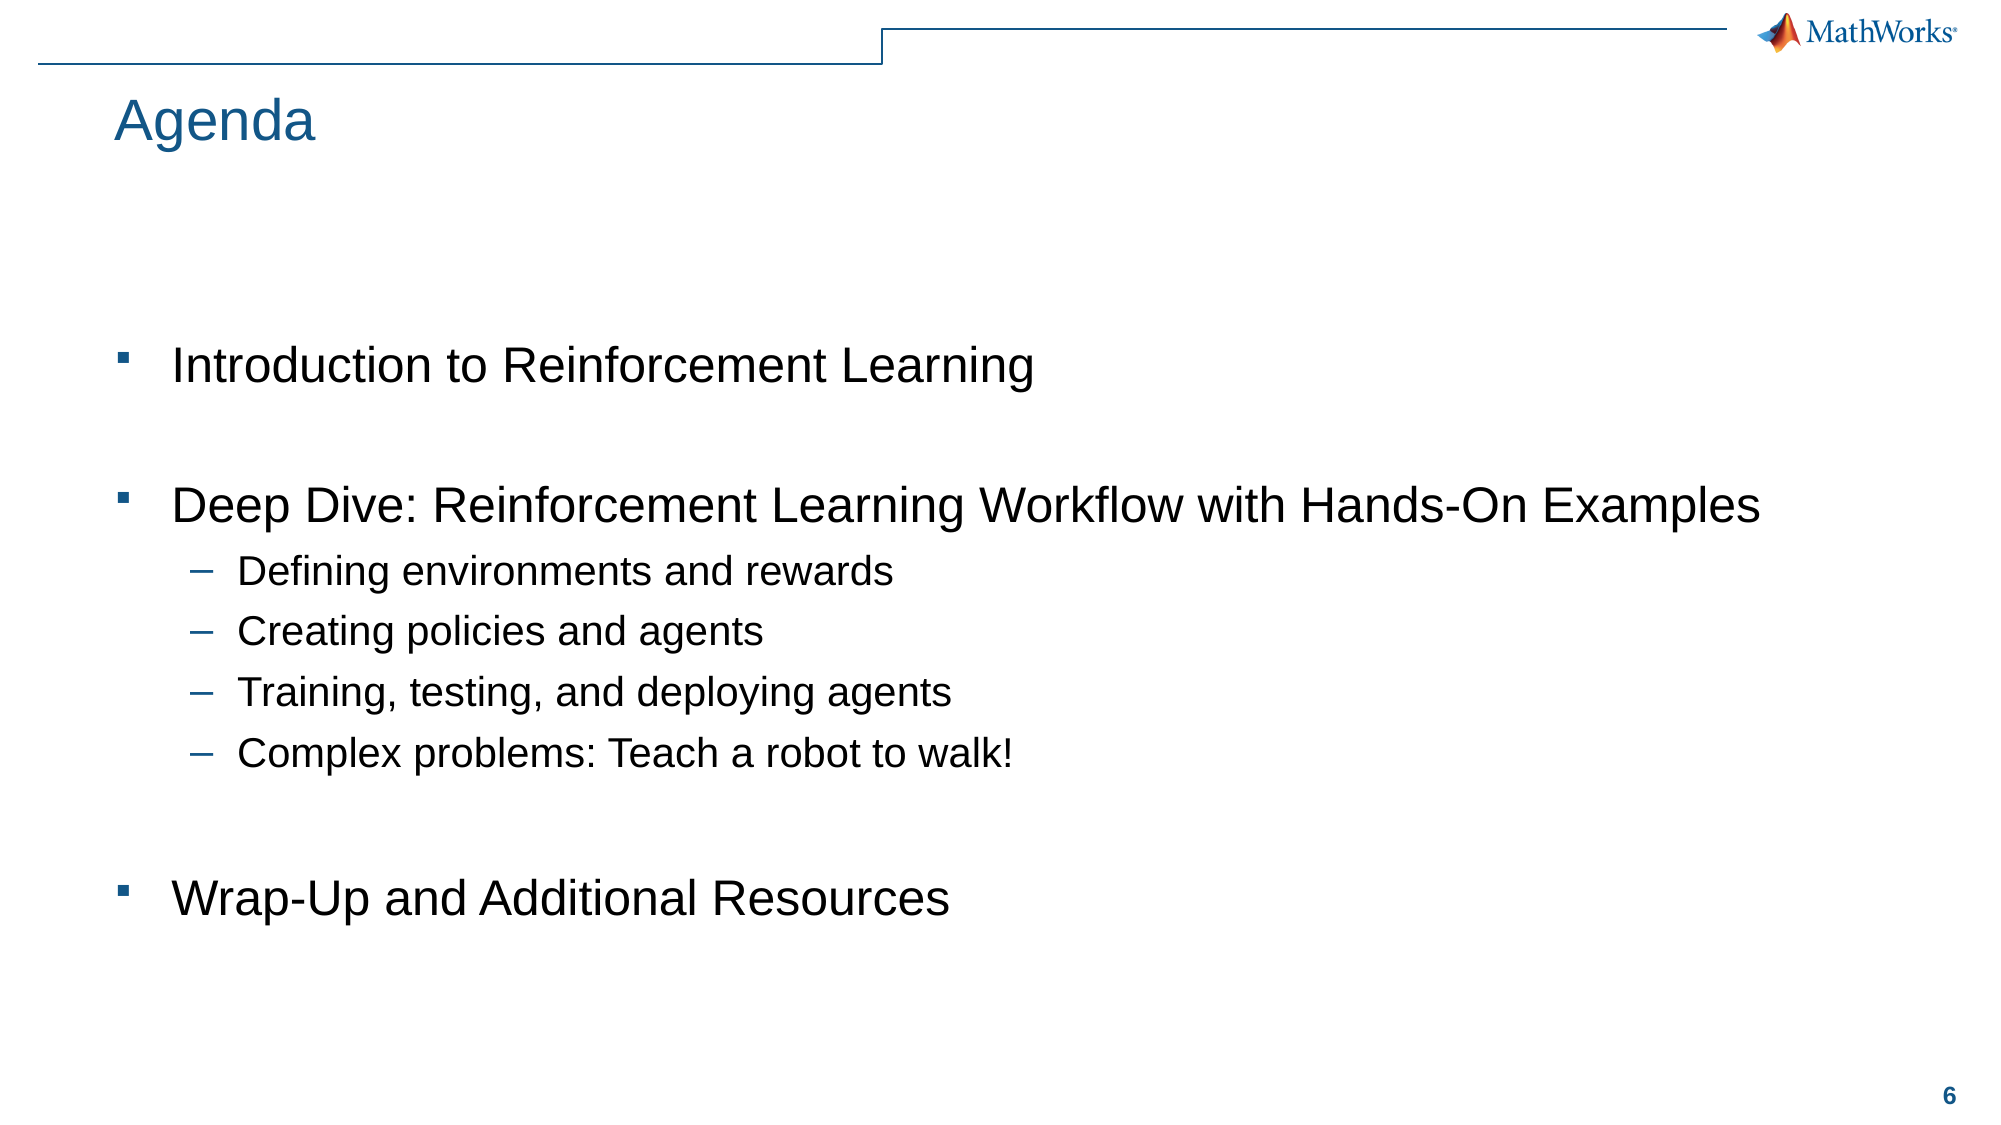

# Agenda
Introduction to Reinforcement Learning

Deep Dive: Reinforcement Learning Workflow with Hands-On Examples
Defining environments and rewards
Creating policies and agents
Training, testing, and deploying agents
Complex problems: Teach a robot to walk!

Wrap-Up and Additional Resources